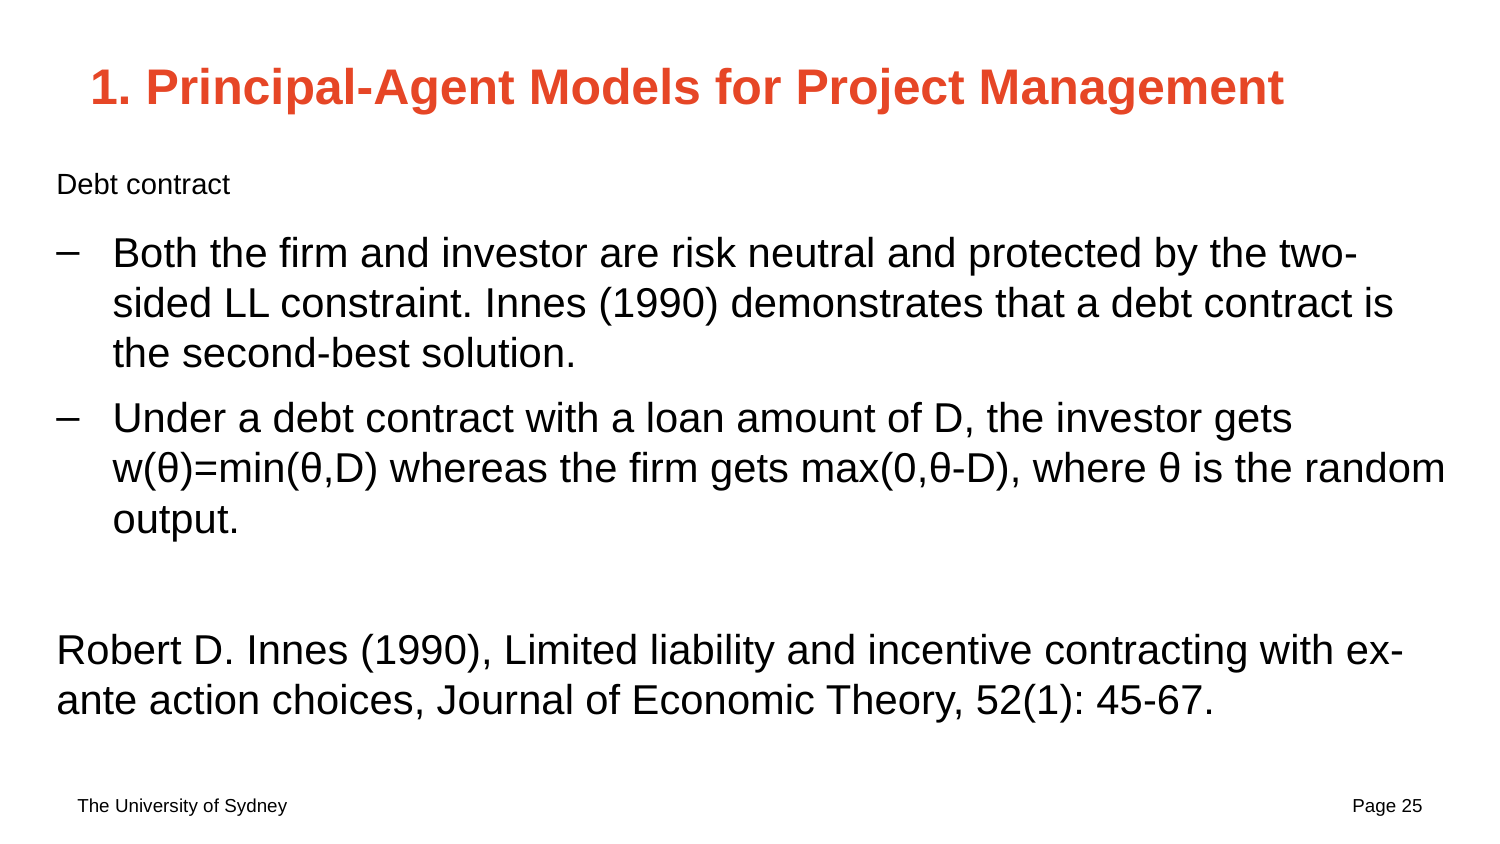

# 1. Principal-Agent Models for Project Management
Debt contract
Both the firm and investor are risk neutral and protected by the two-sided LL constraint. Innes (1990) demonstrates that a debt contract is the second-best solution.
Under a debt contract with a loan amount of D, the investor gets w(θ)=min(θ,D) whereas the firm gets max(0,θ-D), where θ is the random output.

Robert D. Innes (1990), Limited liability and incentive contracting with ex-ante action choices, Journal of Economic Theory, 52(1): 45-67.